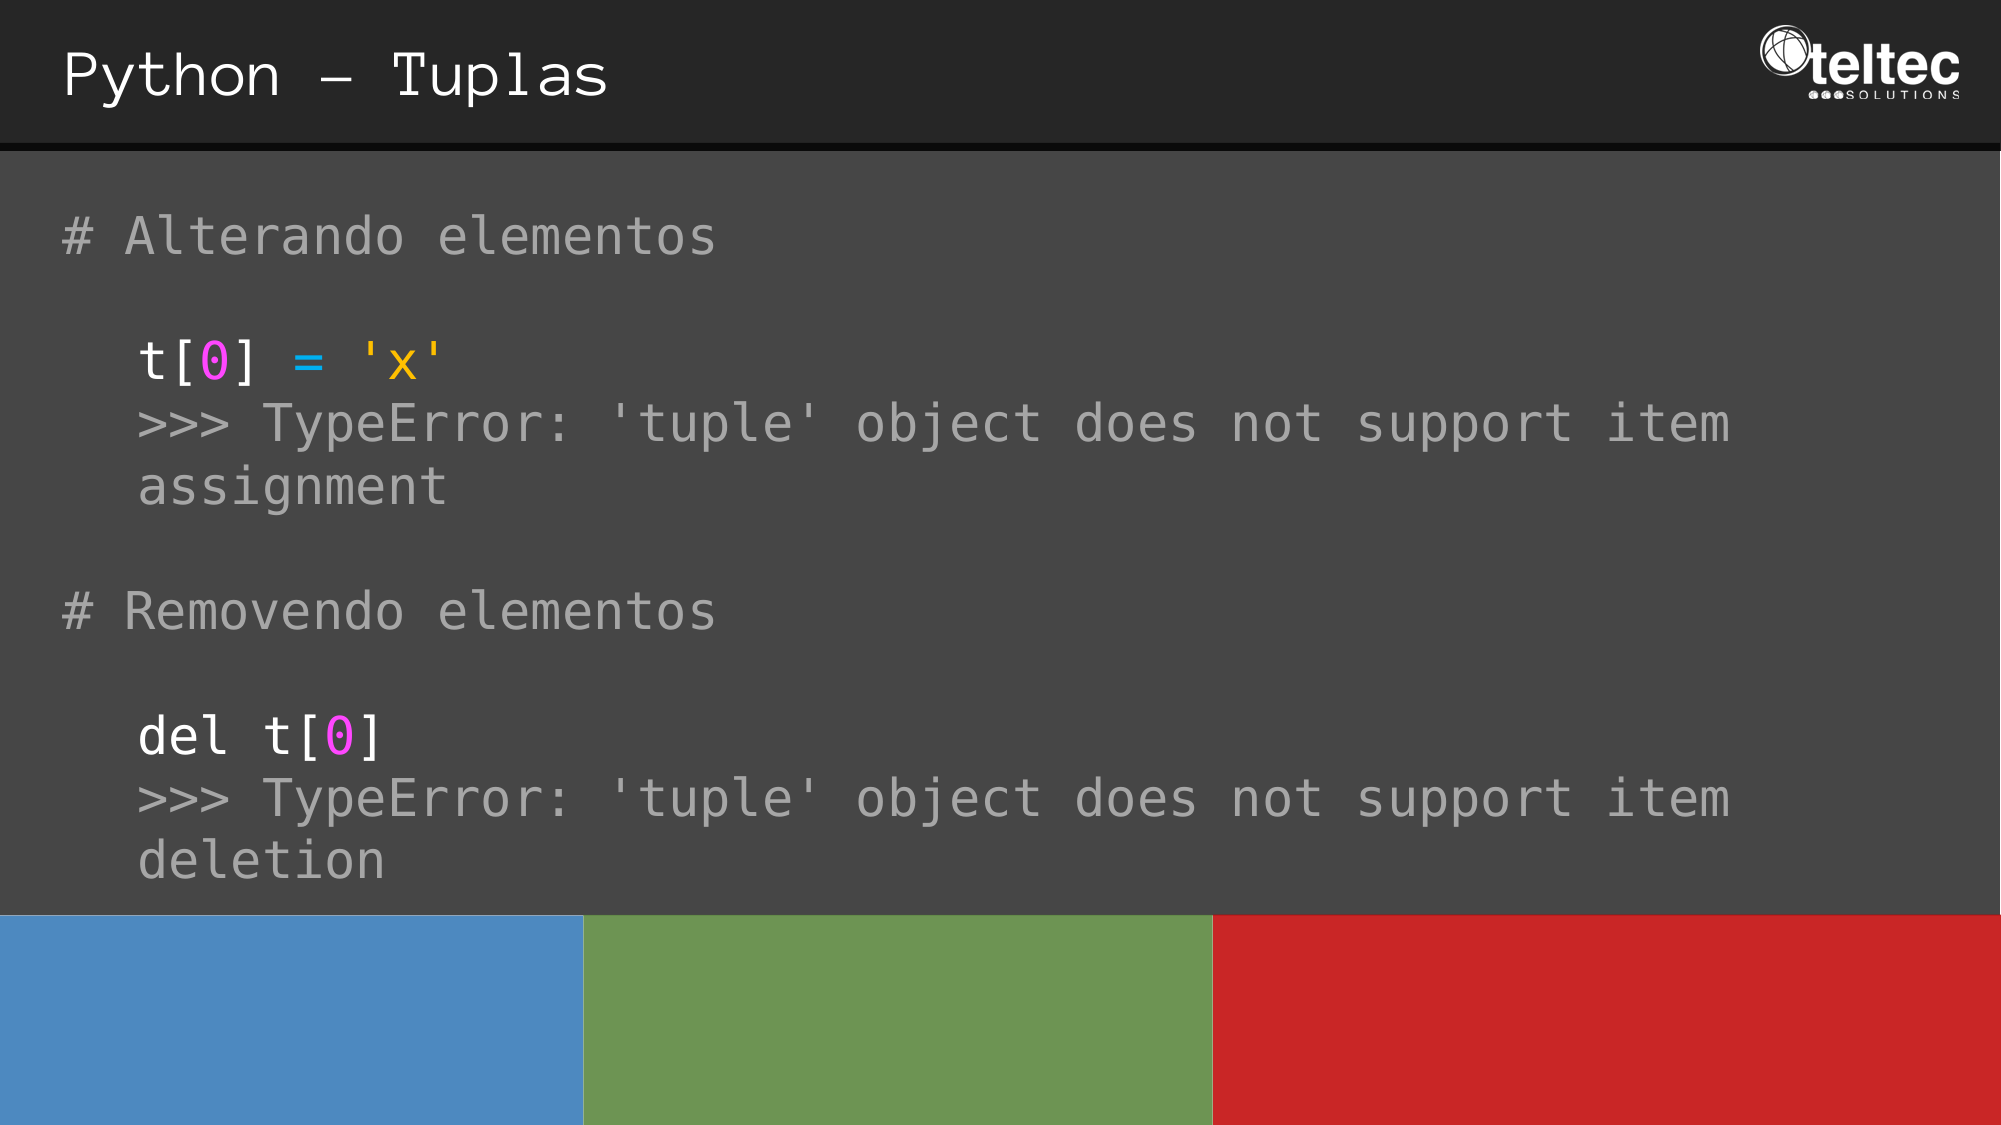

Python – Tuplas
# Alterando elementos

t[0] = 'x'
>>> TypeError: 'tuple' object does not support item assignment

# Removendo elementos

del t[0]
>>> TypeError: 'tuple' object does not support item deletion